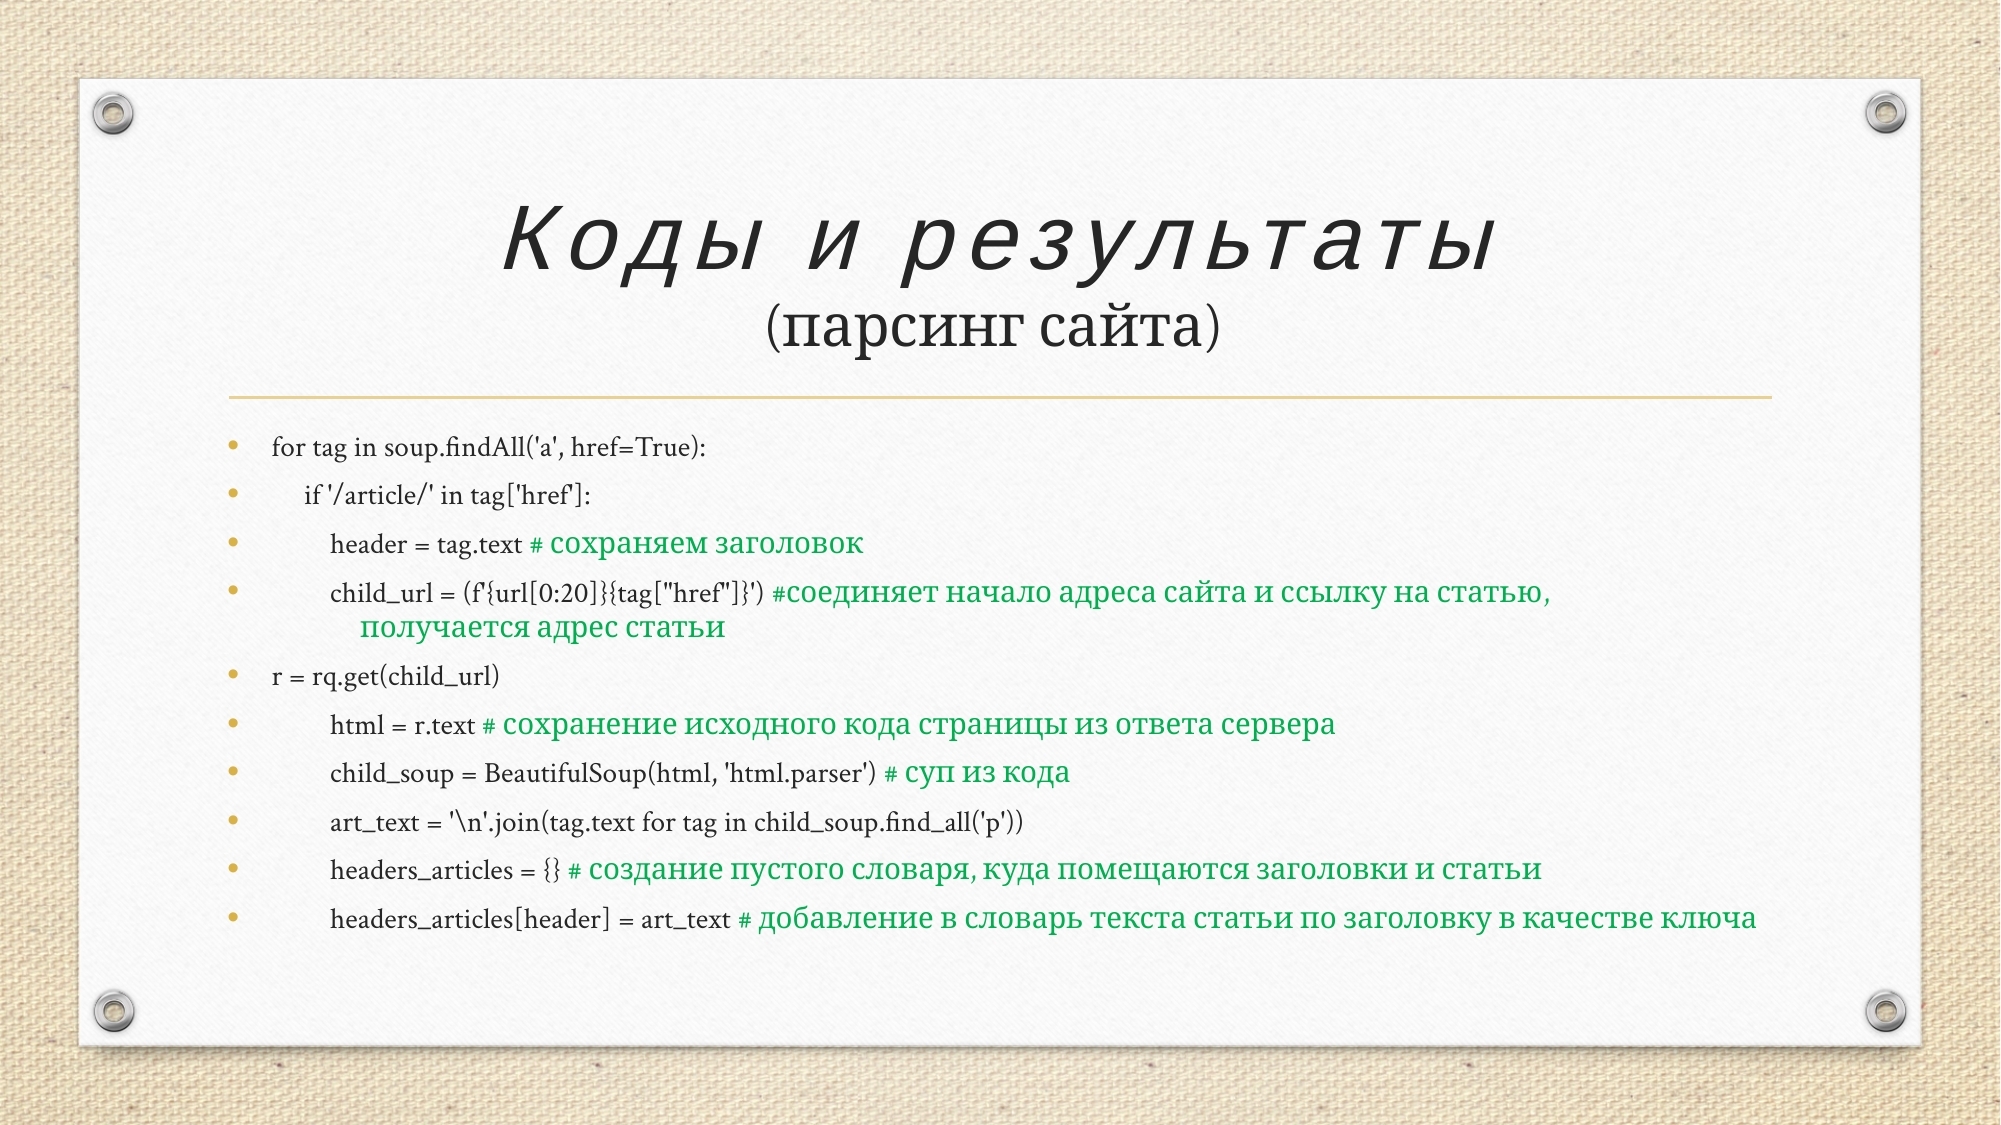

# Коды и результаты (парсинг сайта)
for tag in soup.findAll('a', href=True):
     if '/article/' in tag['href']:
         header = tag.text # сохраняем заголовок
         child_url = (f'{url[0:20]}{tag["href"]}') #соединяет начало адреса сайта и ссылку на статью, 
															получается адрес статьи
r = rq.get(child_url)
         html = r.text # сохранение исходного кода страницы из ответа сервера
         child_soup = BeautifulSoup(html, 'html.parser') # суп из кода
         art_text = '\n'.join(tag.text for tag in child_soup.find_all('p'))
         headers_articles = {} # создание пустого словаря, куда помещаются заголовки и статьи
         headers_articles[header] = art_text # добавление в словарь текста статьи по заголовку в качестве ключа